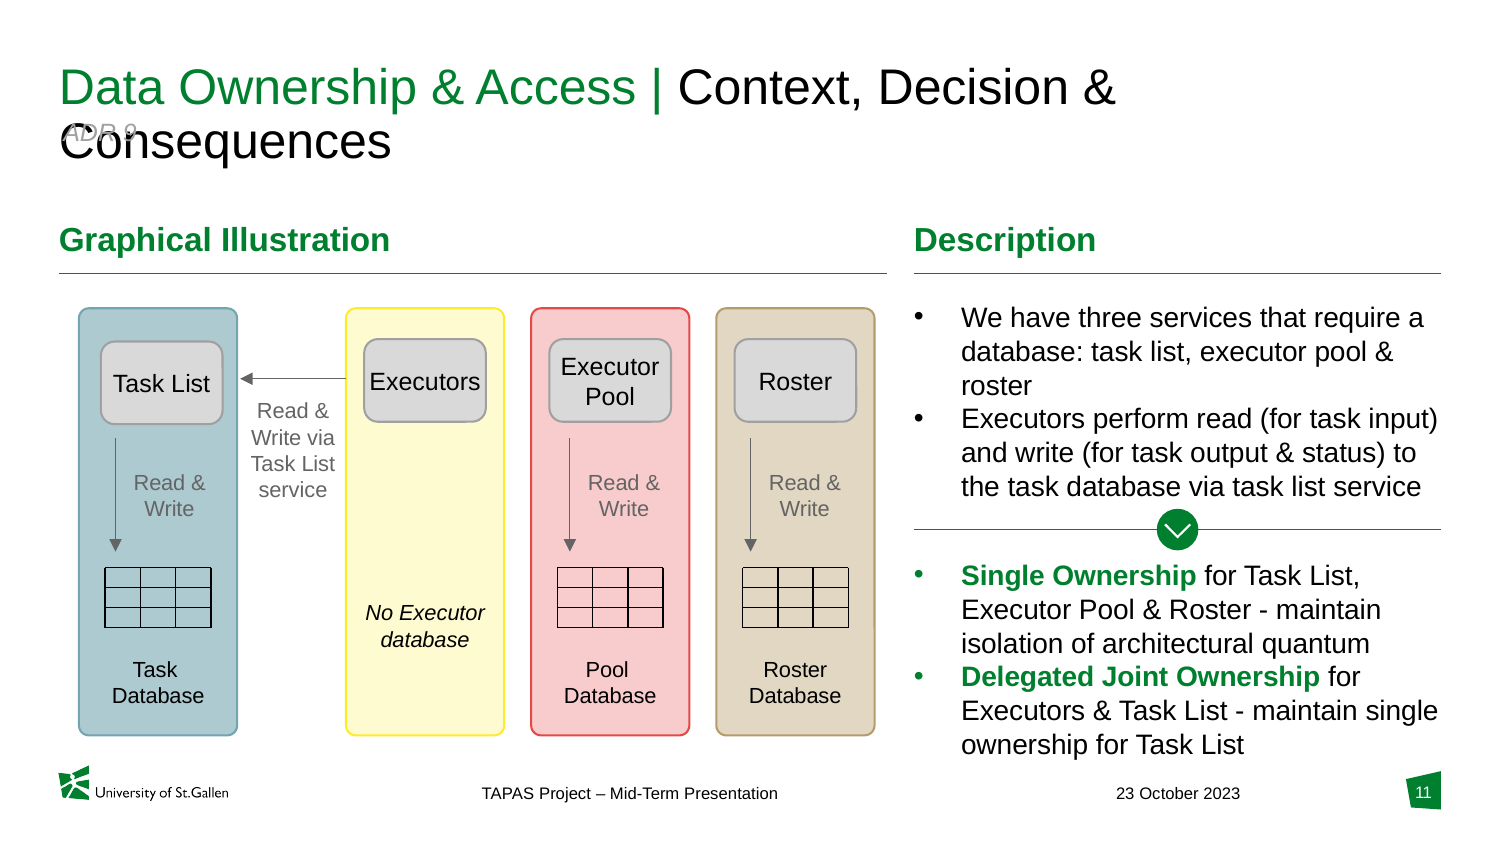

CONTEXT:
Roster needs to read capabilities on the task table (owned by the task list service).

Roster needs to read information (query) from the executor-pool table (owned by executor pool)

Executors need to perform write operations on the task table (owned by the task list).
DECISION:  Single Ownership
We will define the data ownership of a specific table on the service that needs to write the operations on that specific table. With single ownership the service that writes the data becomes the data owner.

Our two services, the tasklist and the executor pool each own their respective table on the same mongodb database.

CONTEXT:
We have two services: task list service & executor pool service that need data.

Ownership of tables must be assigned to a particular service or group of services when forming a bounded context.

With the Delegate technique Task List and Executor Pool service are assigned single ownership and the roster communicates with the delegate to perform updates on its behalf.
WHY:

In our case, the two services at the moment do not even need read access on the other table they do not own.
# Data Ownership & Access | Context, Decision & Consequences
ADR 9
via the task list service
CONSEQUENCES:
With the delegated join ownerships, we still achieve single table ownership.

Good data schema change control & abstracts data structures from other services.

Lower latency for non owning writers, which should however not be an issue in our case, as these writes happen async anyways.

Graphical Illustration
Description
We have three services that require a database: task list, executor pool & roster
Executors perform read (for task input) and write (for task output & status) to the task database via task list service

Executors
Executor Pool
Roster
Task List
Read & Write via Task List service
Read & Write
Read & Write
Read & Write

CONSEQUENCES:
Only one service is ever the owner of one specific data table.

As the two services are strictly bounded from each other also regarding their data, both become an architectural quantum.

Furthermore, we do not have any issues regarding performance, synchronization or data consistency.

Single Ownership for Task List, Executor Pool & Roster - maintain isolation of architectural quantum
Delegated Joint Ownership for Executors & Task List - maintain single ownership for Task List
No Executor database
Task
Database
Pool
Database
Roster Database
11
DECISION:  Delegated Joint Ownership
Task List Table: All read and write operations are being performed via the task list service.

Executor Pool Table: Only the executor-pool needs to write to the table! The roster service that needs read permission on the table will do this via the executor-pool service.

Roster table: Single ownership. As only the roster needs write and read capabilities on it.